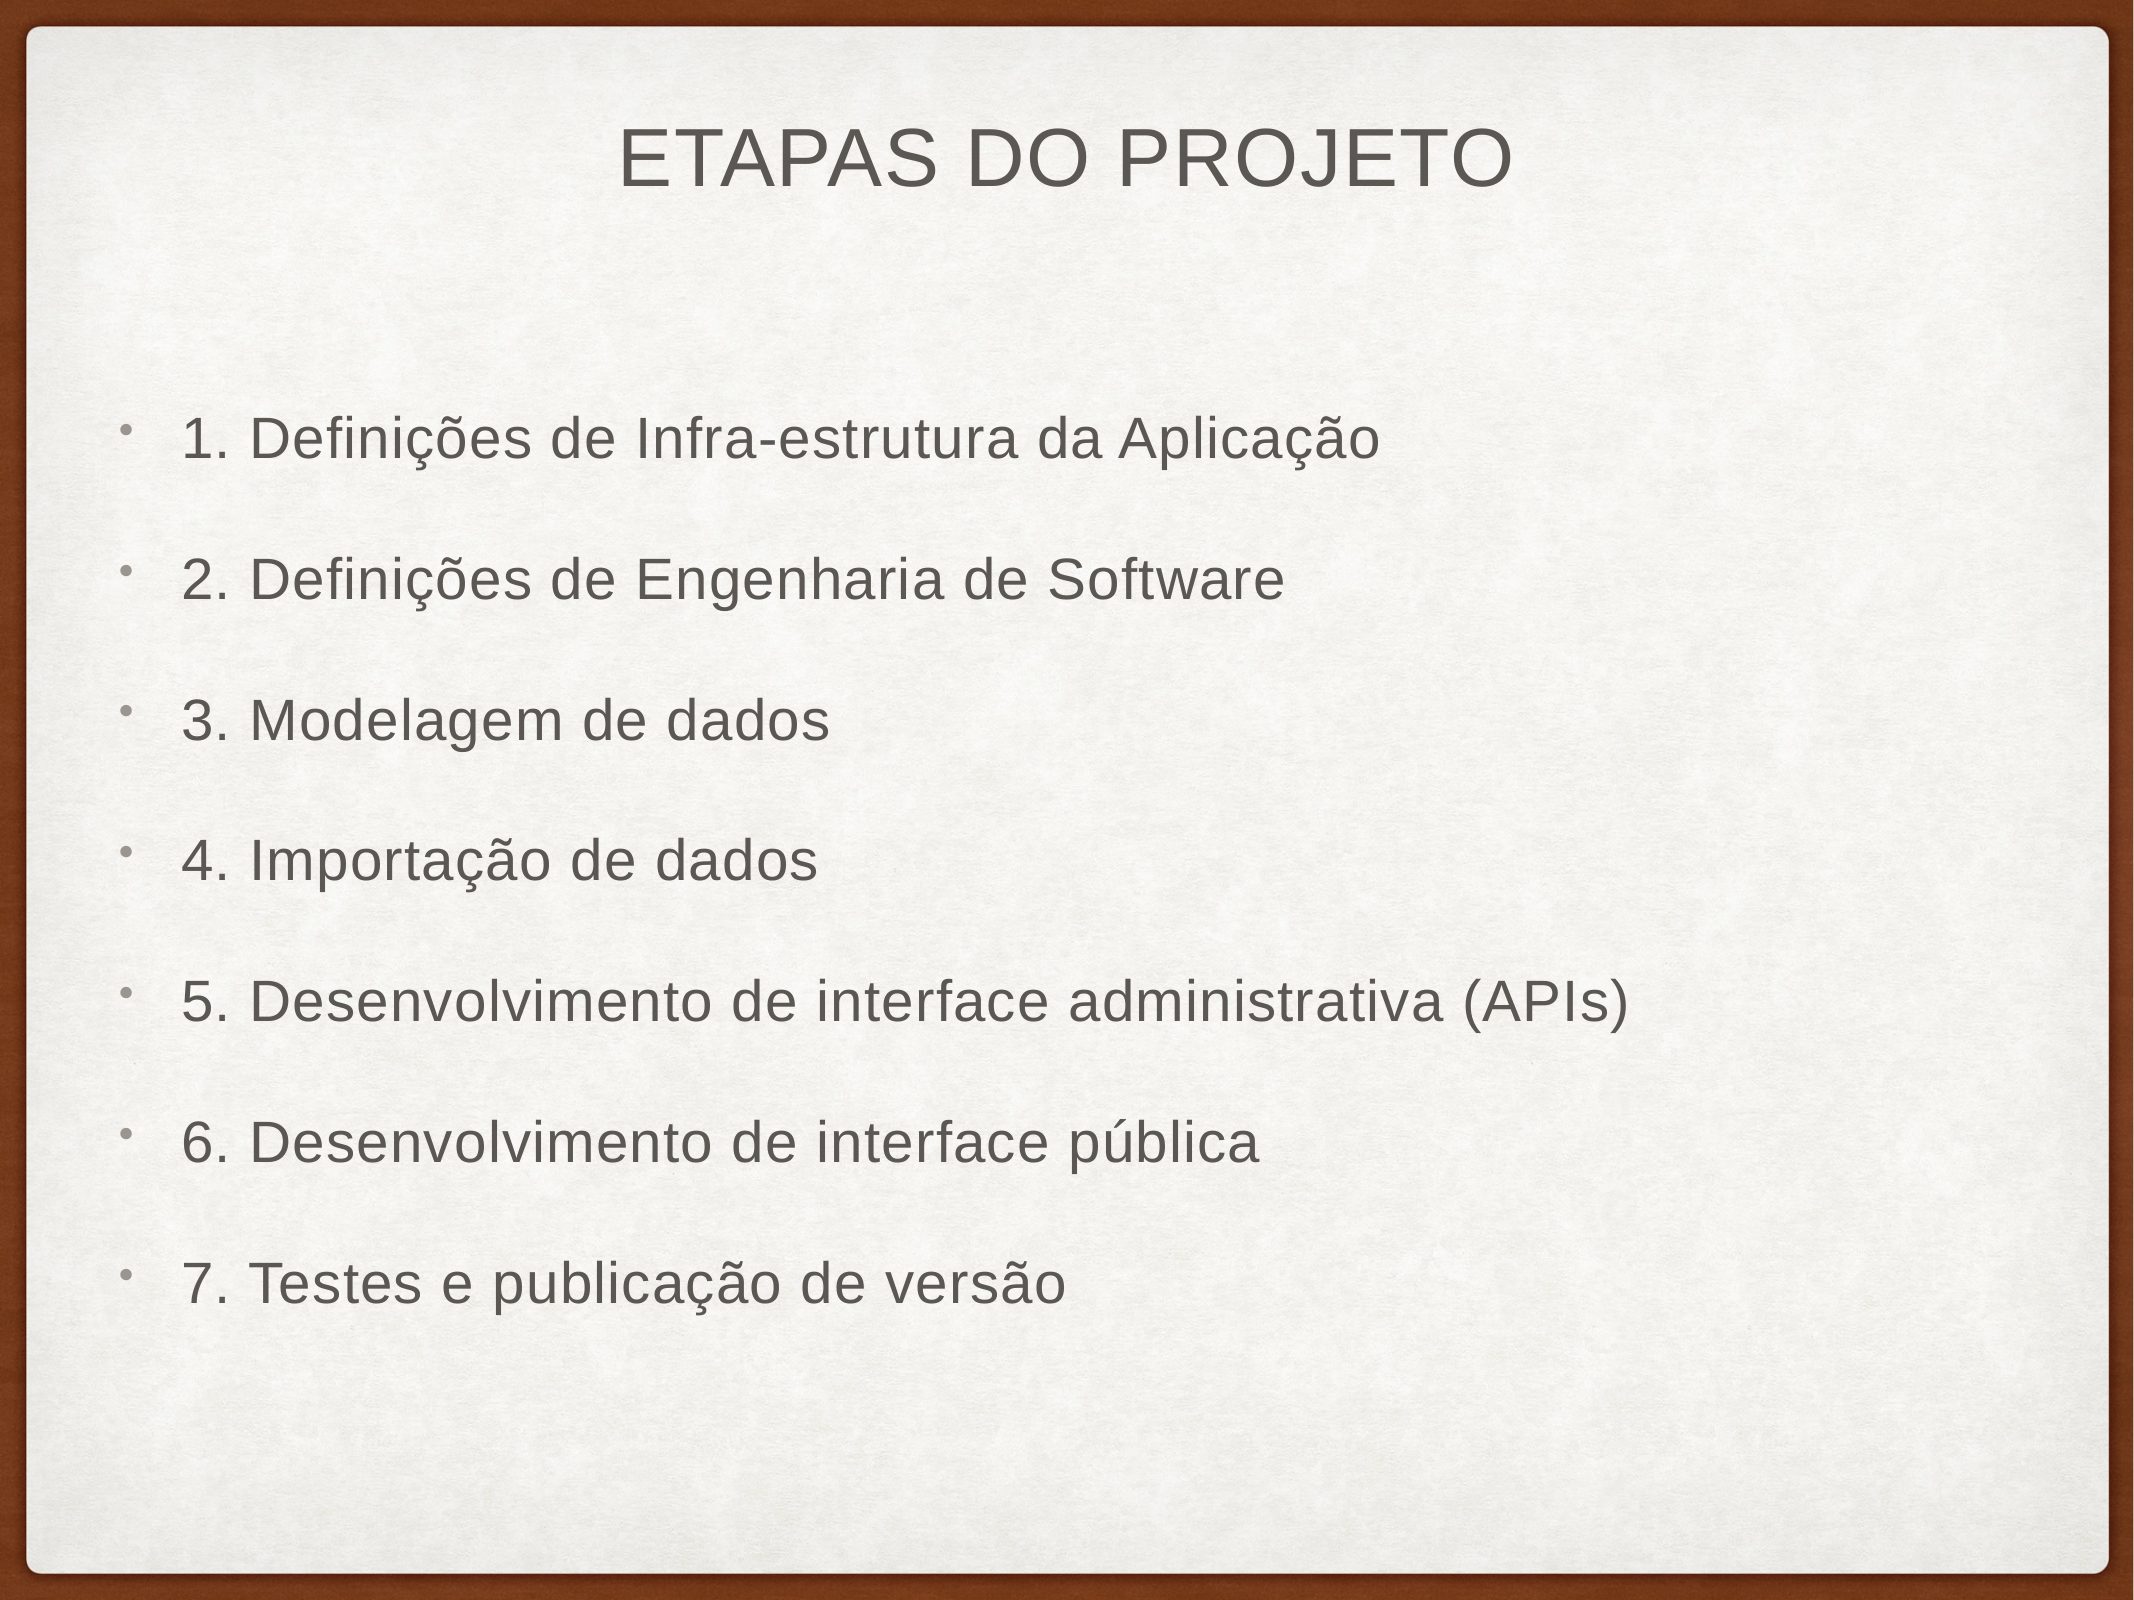

# Etapas do projeto
1. Definições de Infra-estrutura da Aplicação
2. Definições de Engenharia de Software
3. Modelagem de dados
4. Importação de dados
5. Desenvolvimento de interface administrativa (APIs)
6. Desenvolvimento de interface pública
7. Testes e publicação de versão